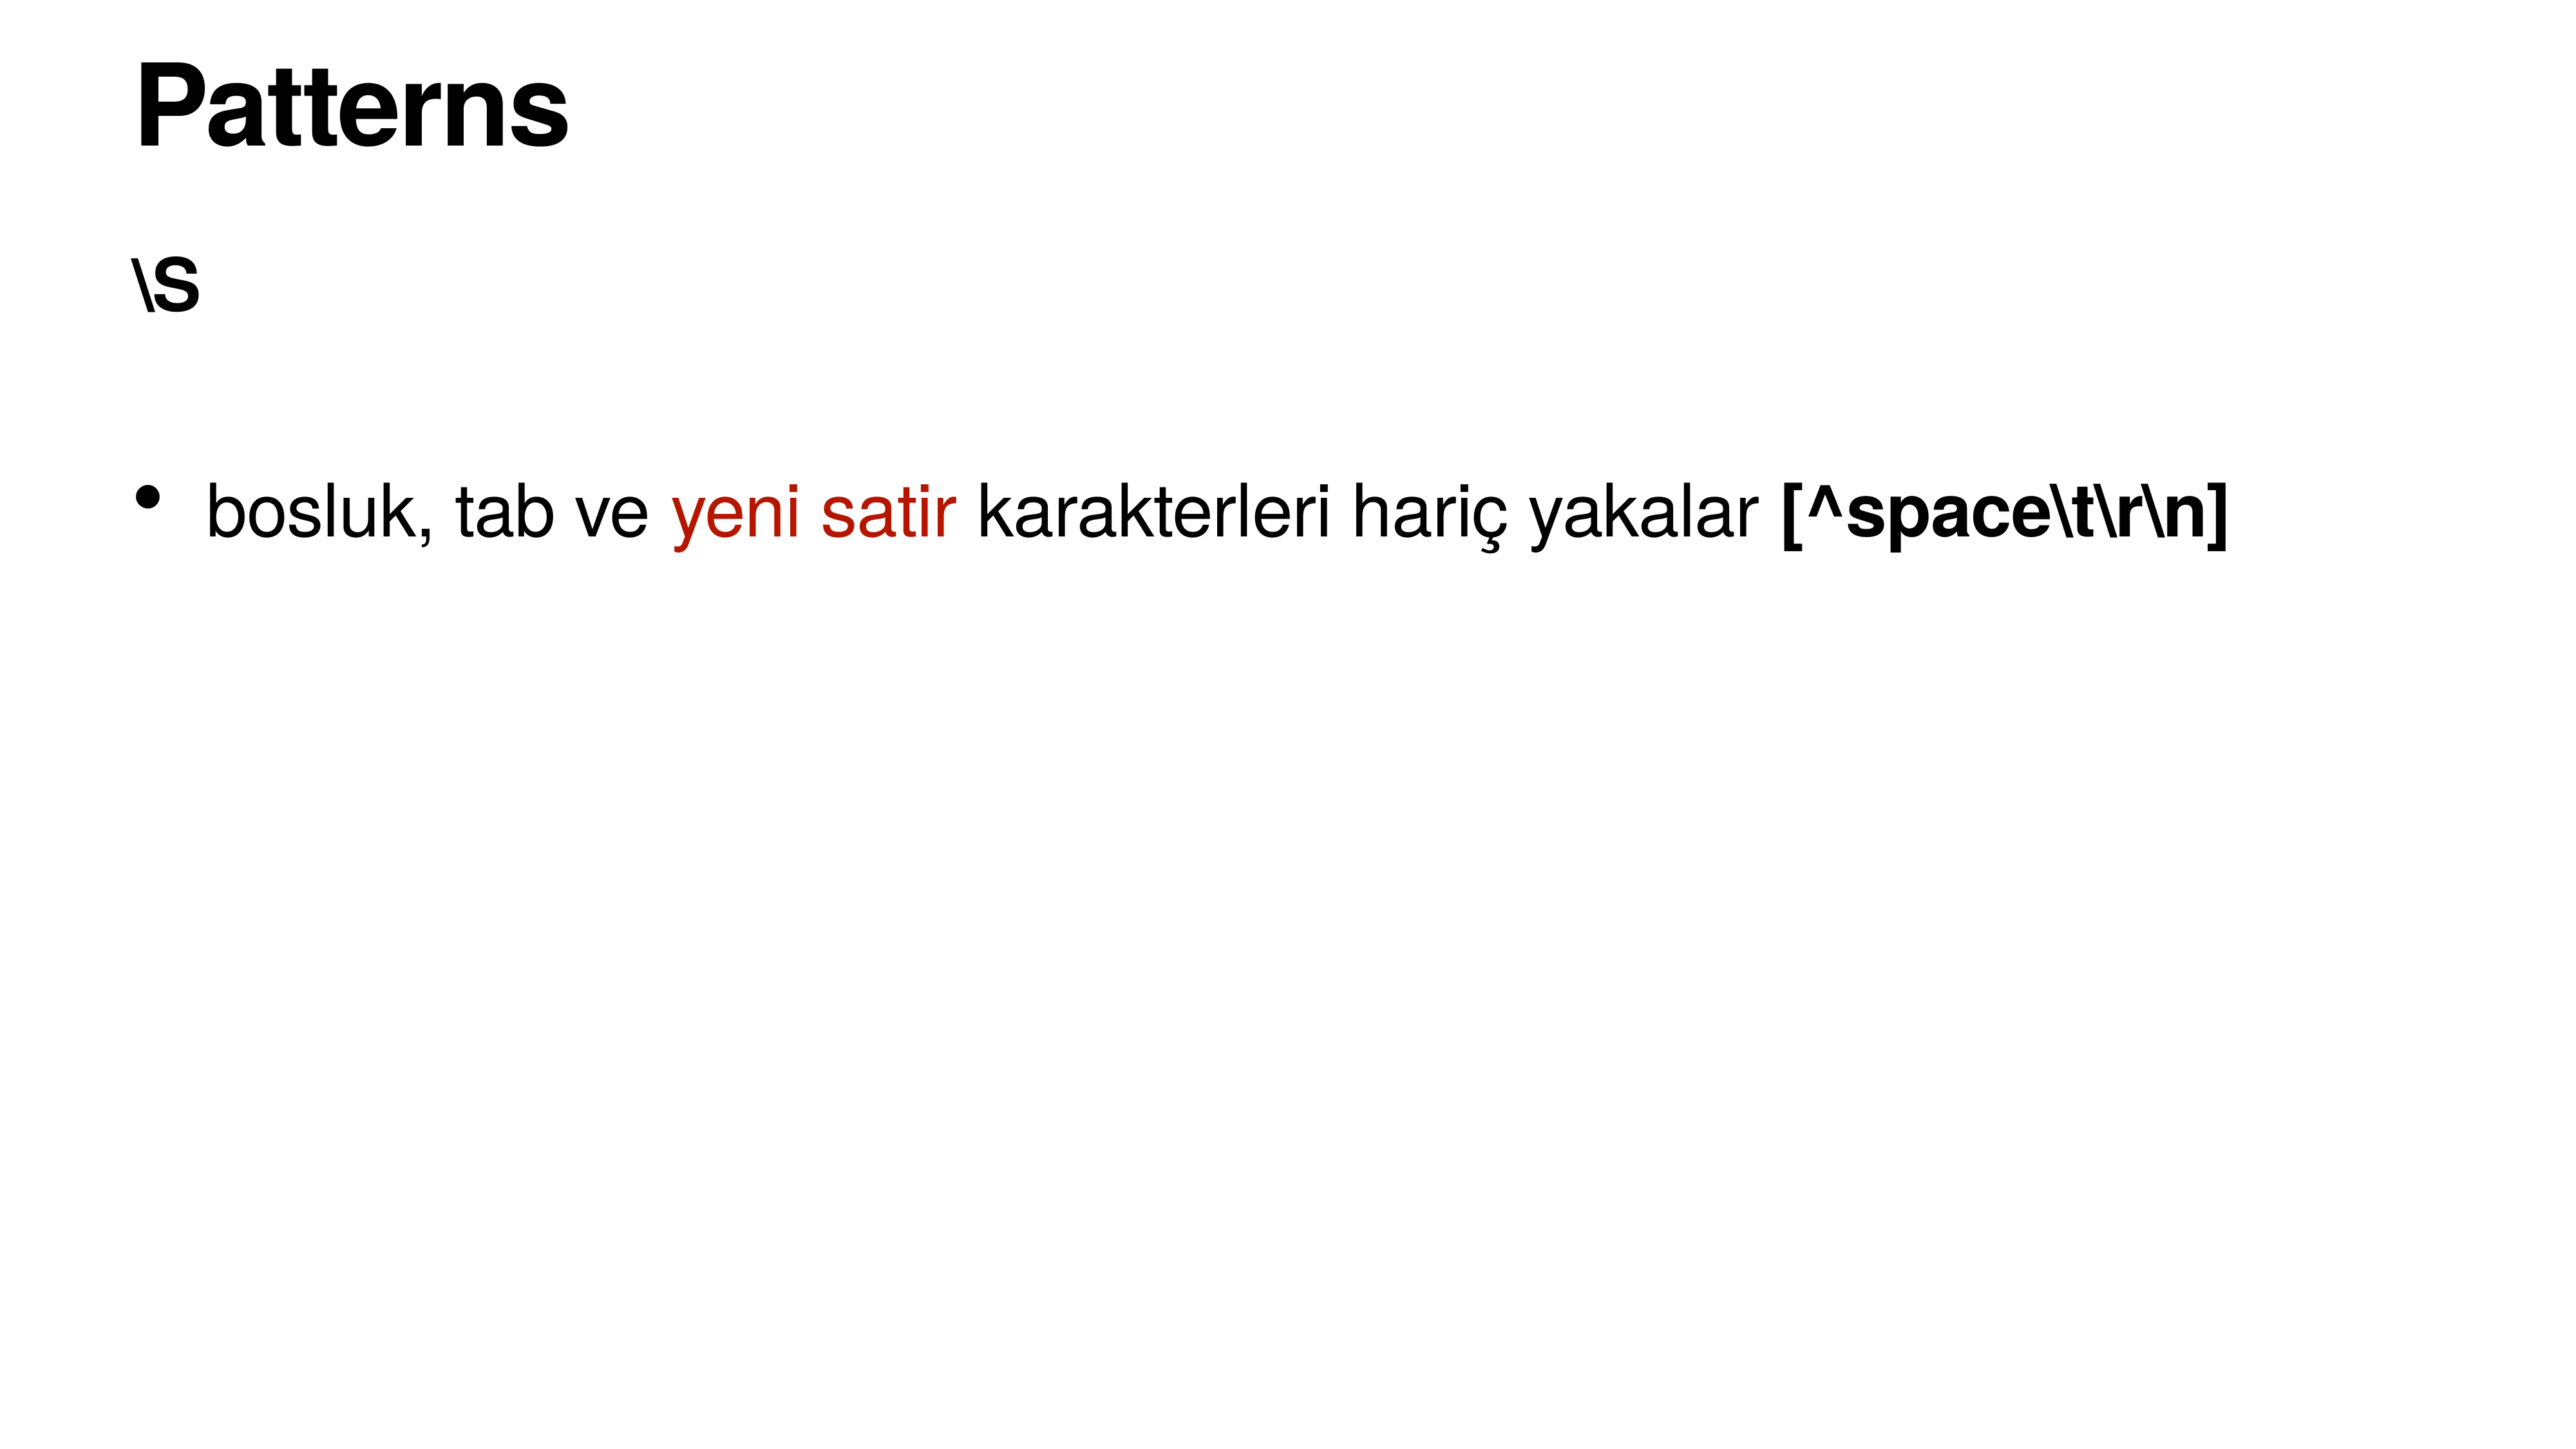

# Patterns
\S

bosluk, tab ve yeni satir karakterleri hariç yakalar [^space\t\r\n]